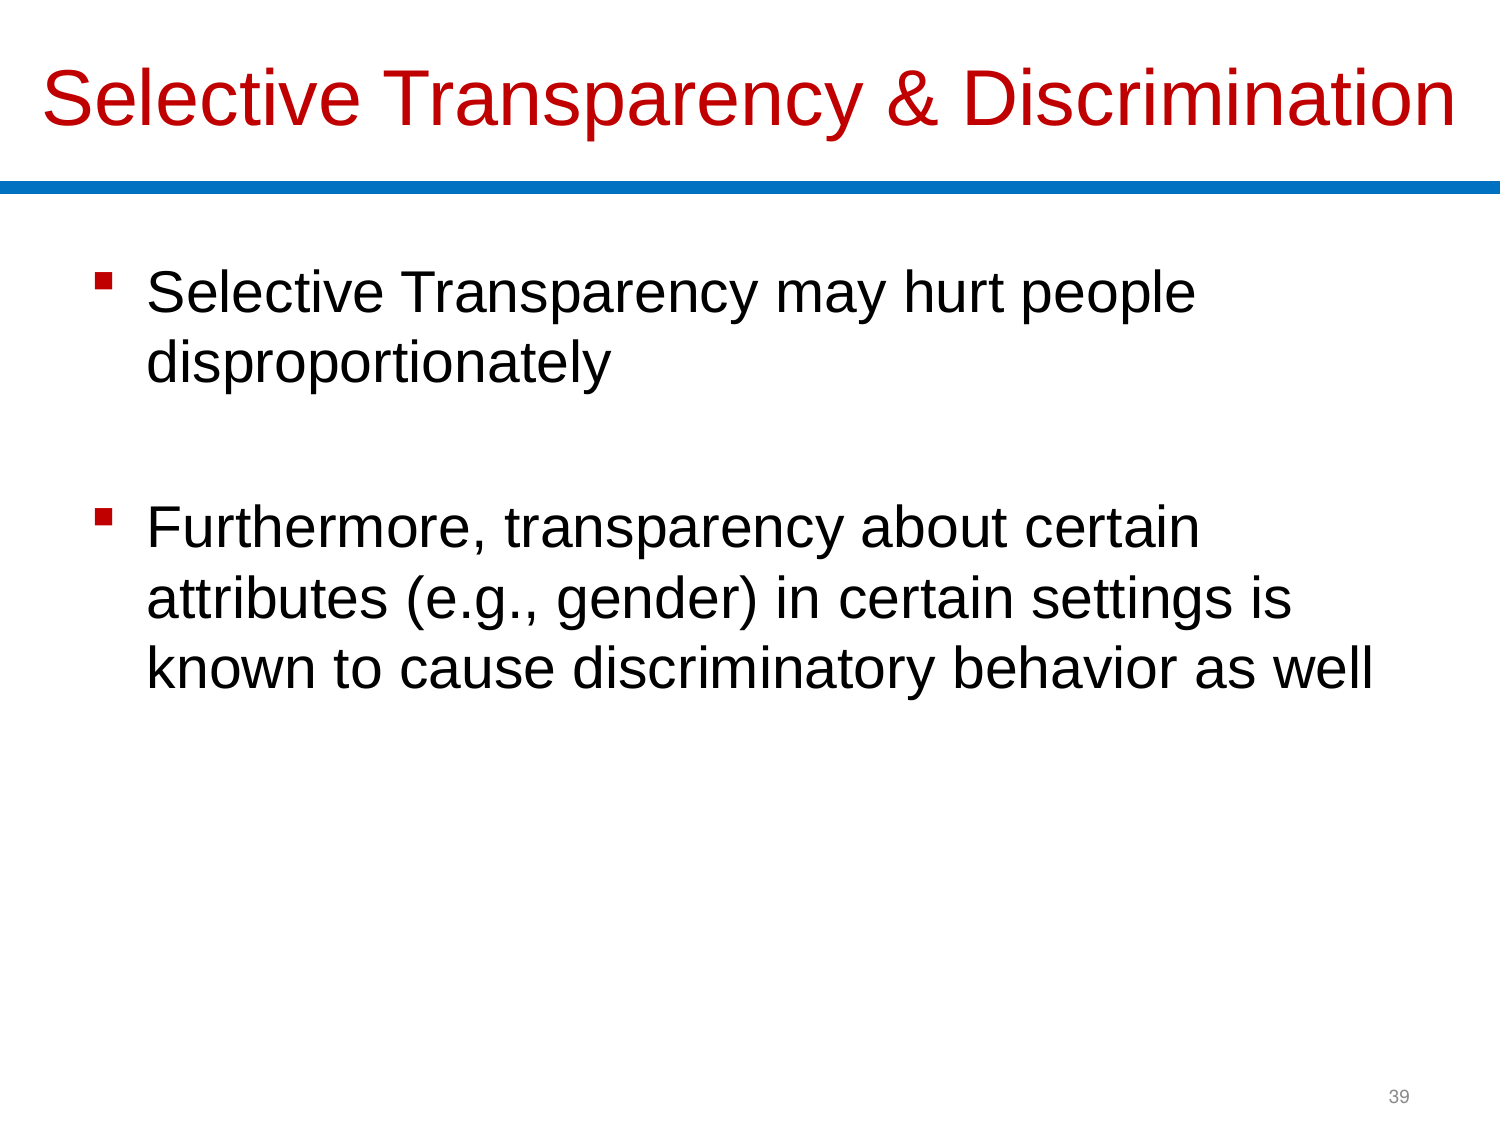

# Selective Transparency & Discrimination
Selective Transparency may hurt people disproportionately

Furthermore, transparency about certain attributes (e.g., gender) in certain settings is known to cause discriminatory behavior as well
39